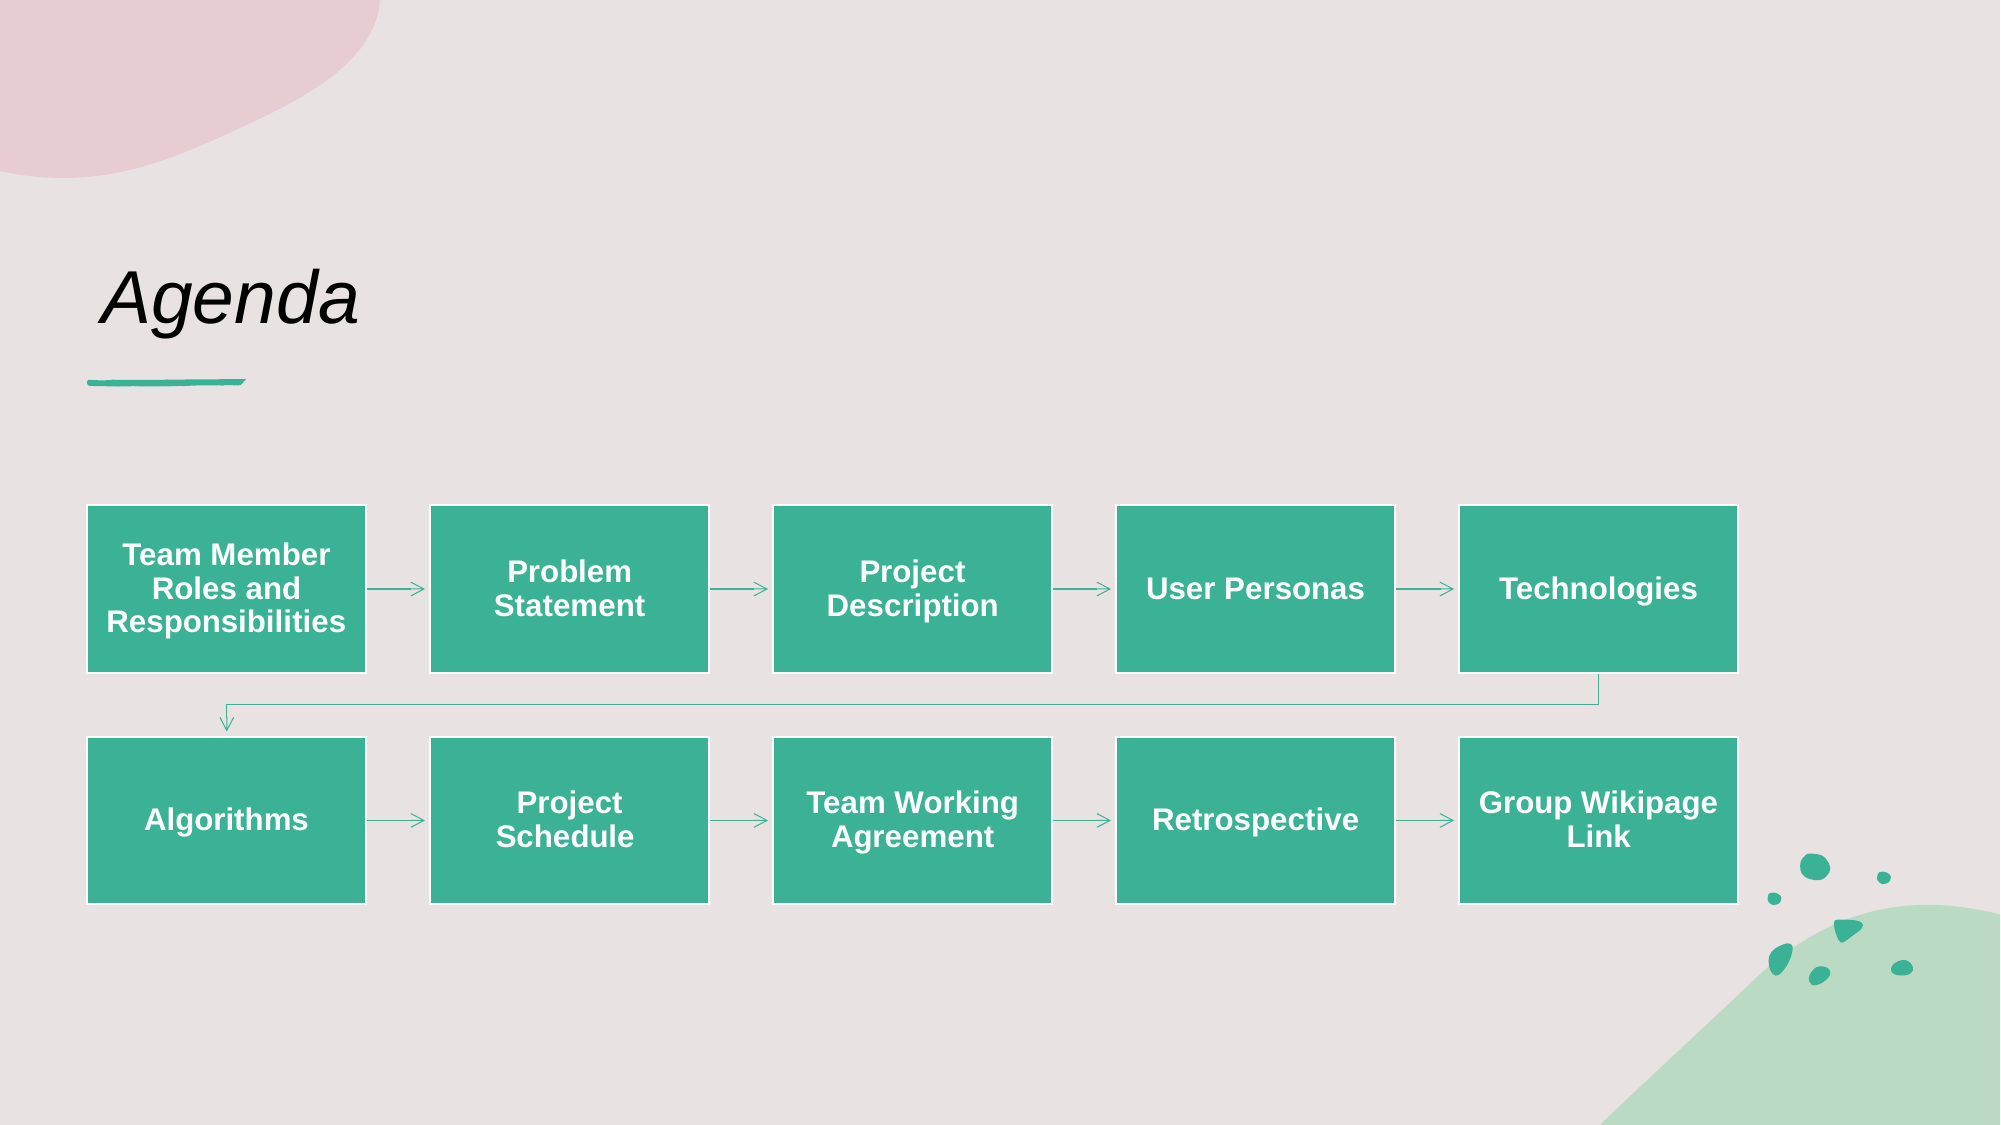

# Agenda

Team Member Roles and Responsibilities

Problem Statement

Project Description

User Personas

Technologies

Algorithms

Project Schedule

Team Working Agreement

Retrospective
Group Wikipage Link